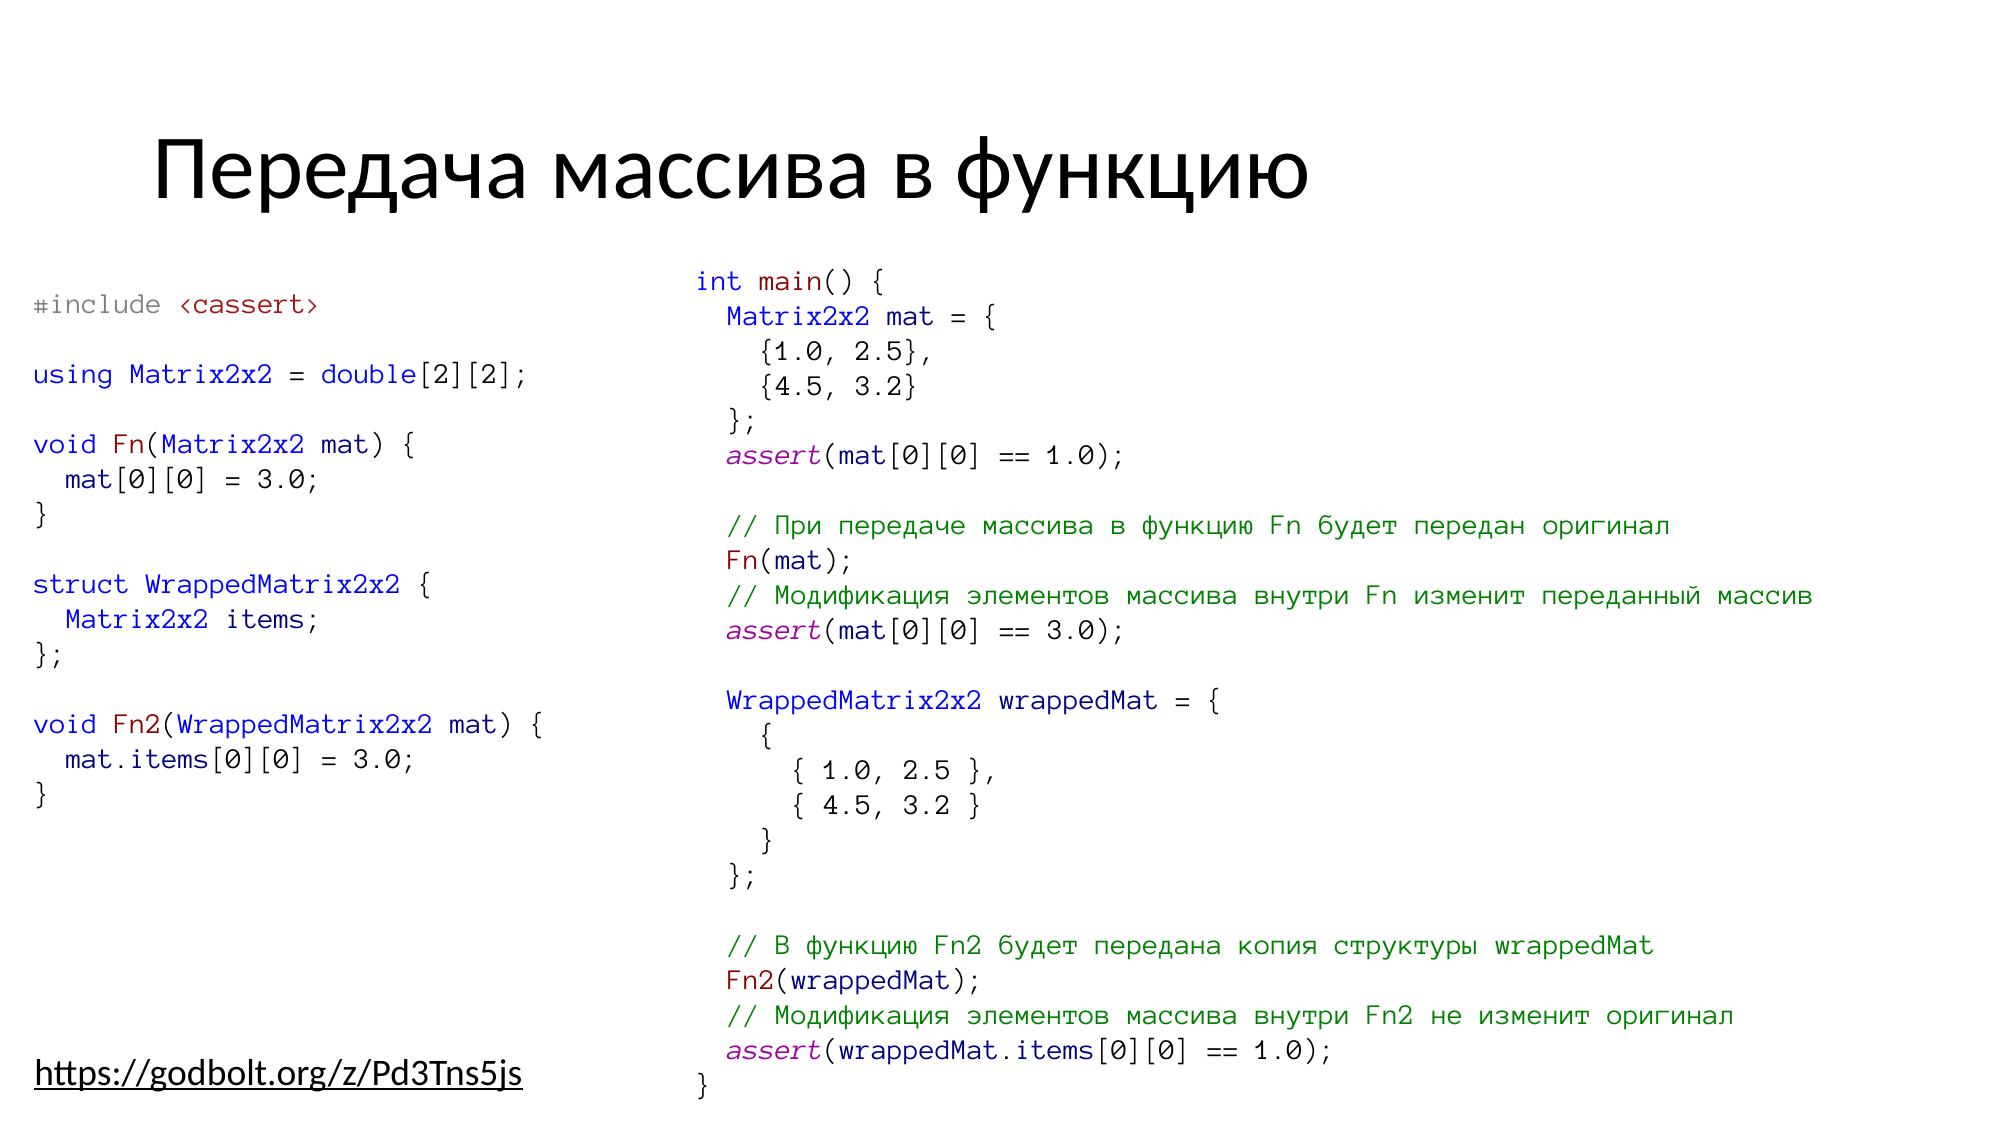

# Передача массива в функцию
int main() {
  Matrix2x2 mat = {
    {1.0, 2.5},
    {4.5, 3.2}
  };
  assert(mat[0][0] == 1.0);

  // При передаче массива в функцию Fn будет передан оригинал
  Fn(mat);
  // Модификация элементов массива внутри Fn изменит переданный массив
  assert(mat[0][0] == 3.0);

  WrappedMatrix2x2 wrappedMat = {
    {
      { 1.0, 2.5 },
      { 4.5, 3.2 }
    }
  };

  // В функцию Fn2 будет передана копия структуры wrappedMat
  Fn2(wrappedMat);
  // Модификация элементов массива внутри Fn2 не изменит оригинал
  assert(wrappedMat.items[0][0] == 1.0);
}
#include <cassert>

using Matrix2x2 = double[2][2];

void Fn(Matrix2x2 mat) {
  mat[0][0] = 3.0;
}

struct WrappedMatrix2x2 {
  Matrix2x2 items;
};

void Fn2(WrappedMatrix2x2 mat) {
  mat.items[0][0] = 3.0;
}
https://godbolt.org/z/Pd3Tns5js